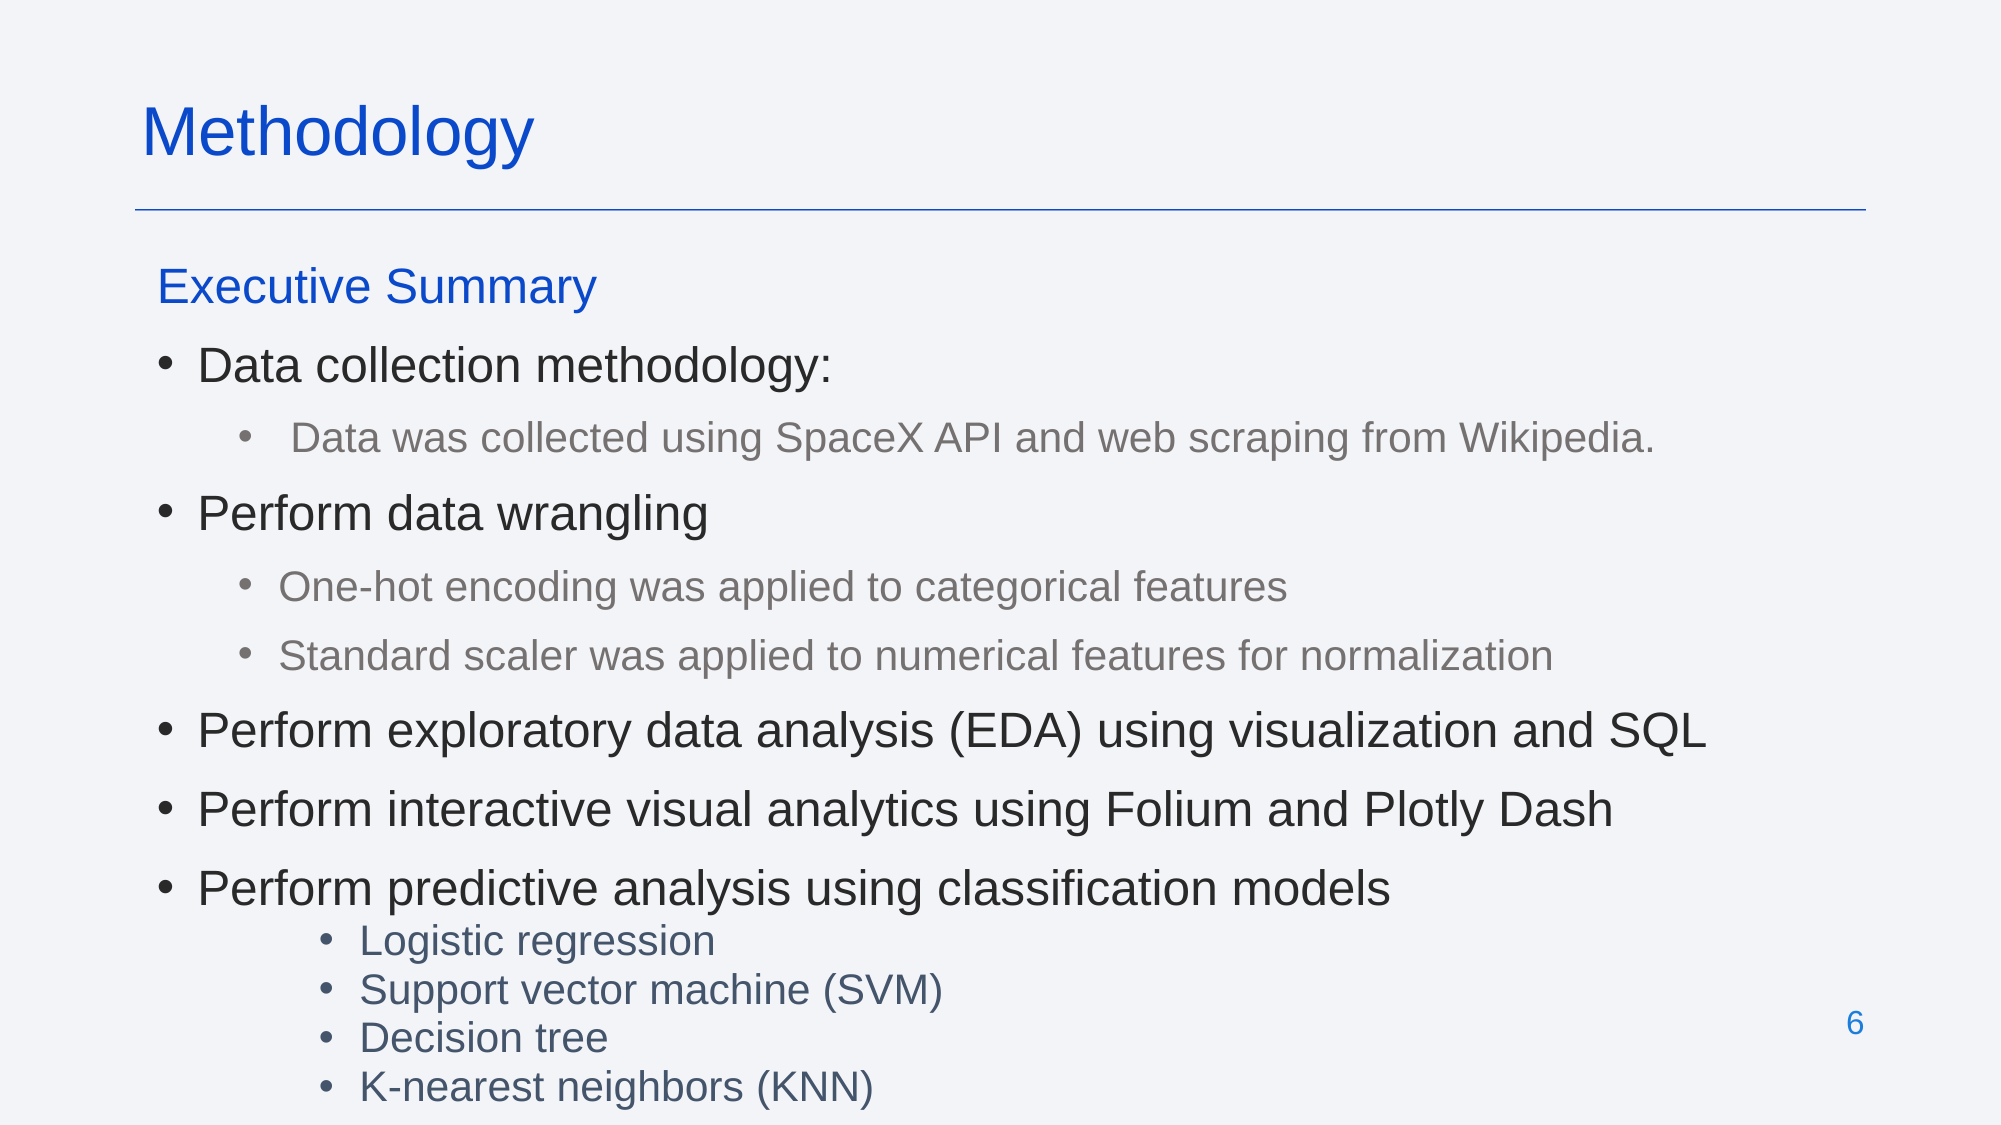

Methodology
Executive Summary
Data collection methodology:
 Data was collected using SpaceX API and web scraping from Wikipedia.
Perform data wrangling
One-hot encoding was applied to categorical features
Standard scaler was applied to numerical features for normalization
Perform exploratory data analysis (EDA) using visualization and SQL
Perform interactive visual analytics using Folium and Plotly Dash
Perform predictive analysis using classification models
Logistic regression
Support vector machine (SVM)
Decision tree
K-nearest neighbors (KNN)

6